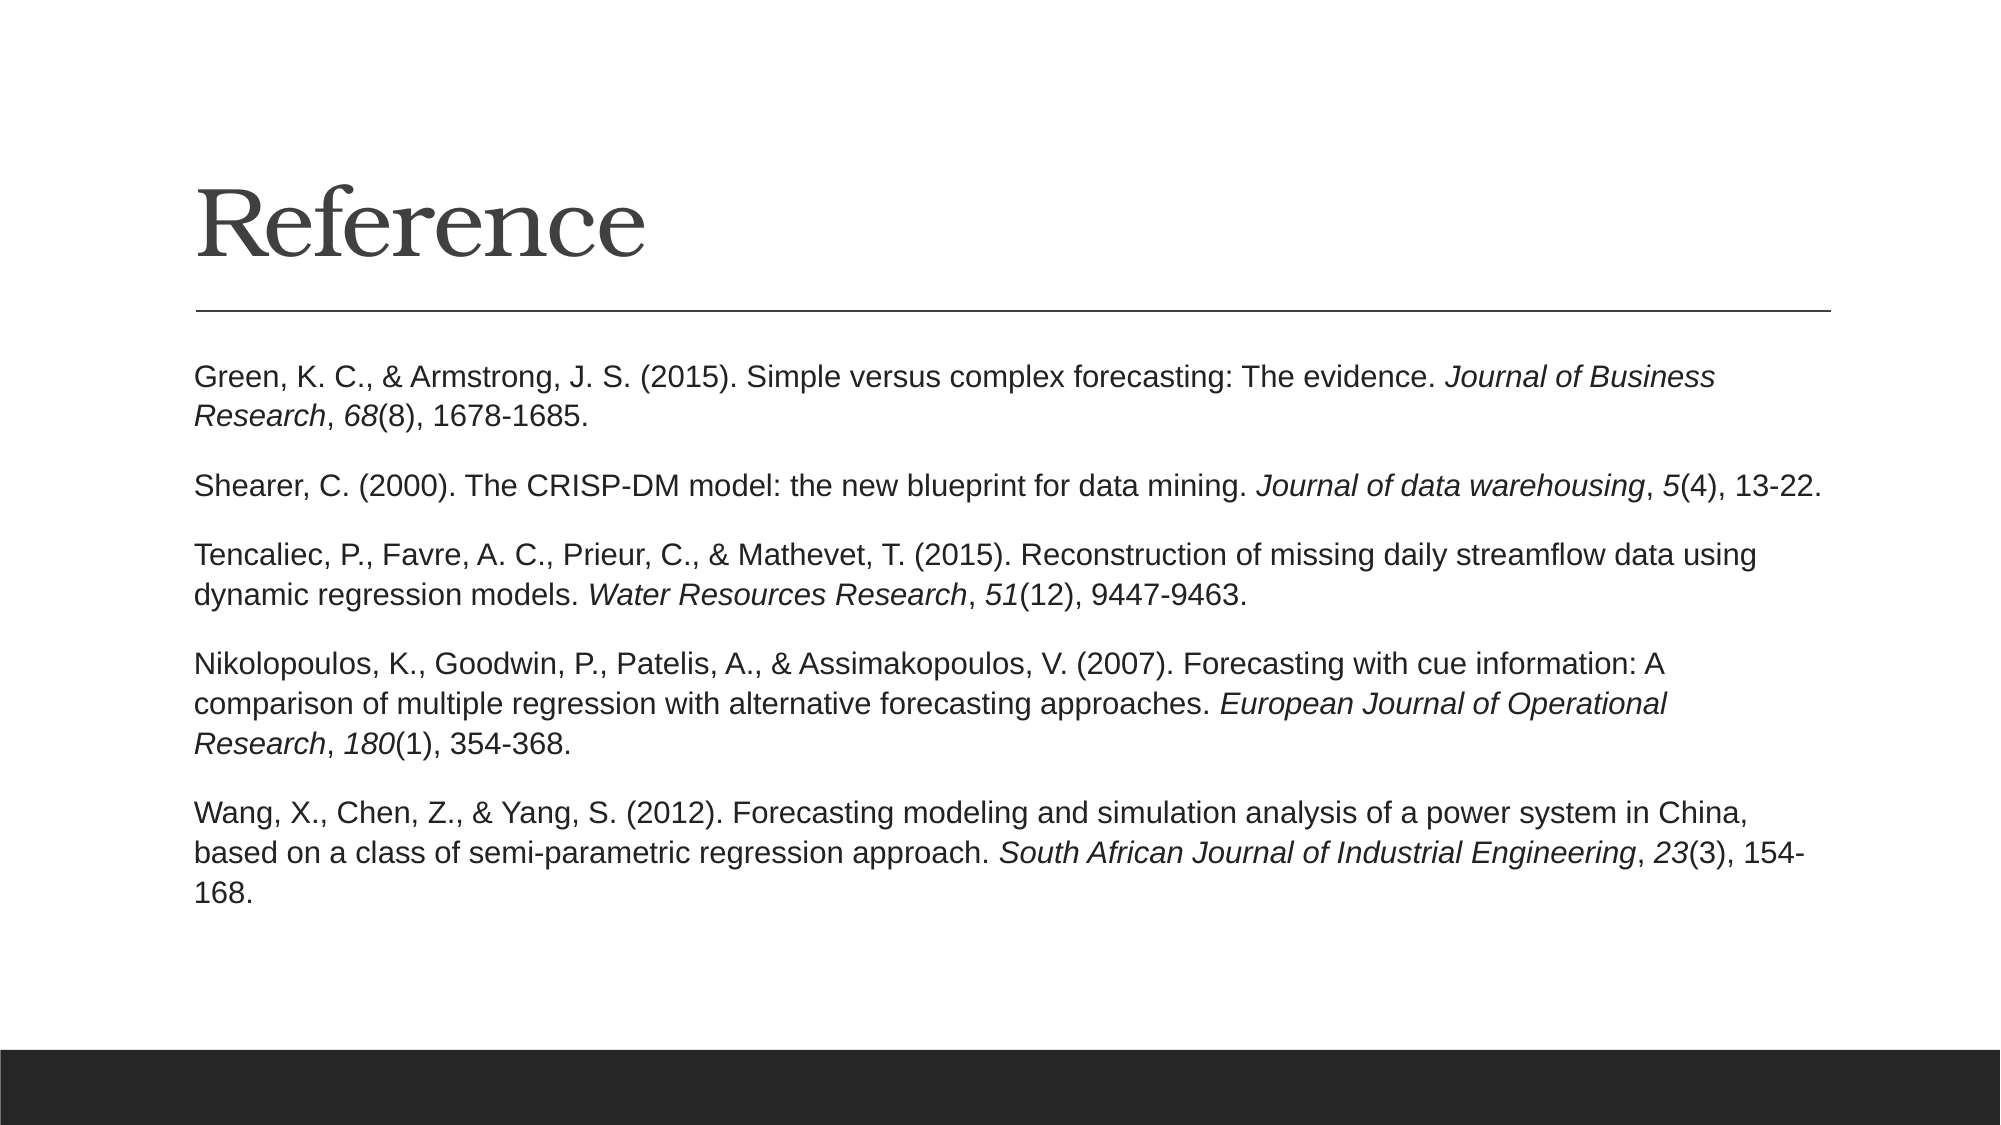

# Reference
Green, K. C., & Armstrong, J. S. (2015). Simple versus complex forecasting: The evidence. Journal of Business Research, 68(8), 1678-1685.
Shearer, C. (2000). The CRISP-DM model: the new blueprint for data mining. Journal of data warehousing, 5(4), 13-22.
Tencaliec, P., Favre, A. C., Prieur, C., & Mathevet, T. (2015). Reconstruction of missing daily streamflow data using dynamic regression models. Water Resources Research, 51(12), 9447-9463.
Nikolopoulos, K., Goodwin, P., Patelis, A., & Assimakopoulos, V. (2007). Forecasting with cue information: A comparison of multiple regression with alternative forecasting approaches. European Journal of Operational Research, 180(1), 354-368.
Wang, X., Chen, Z., & Yang, S. (2012). Forecasting modeling and simulation analysis of a power system in China, based on a class of semi-parametric regression approach. South African Journal of Industrial Engineering, 23(3), 154-168.